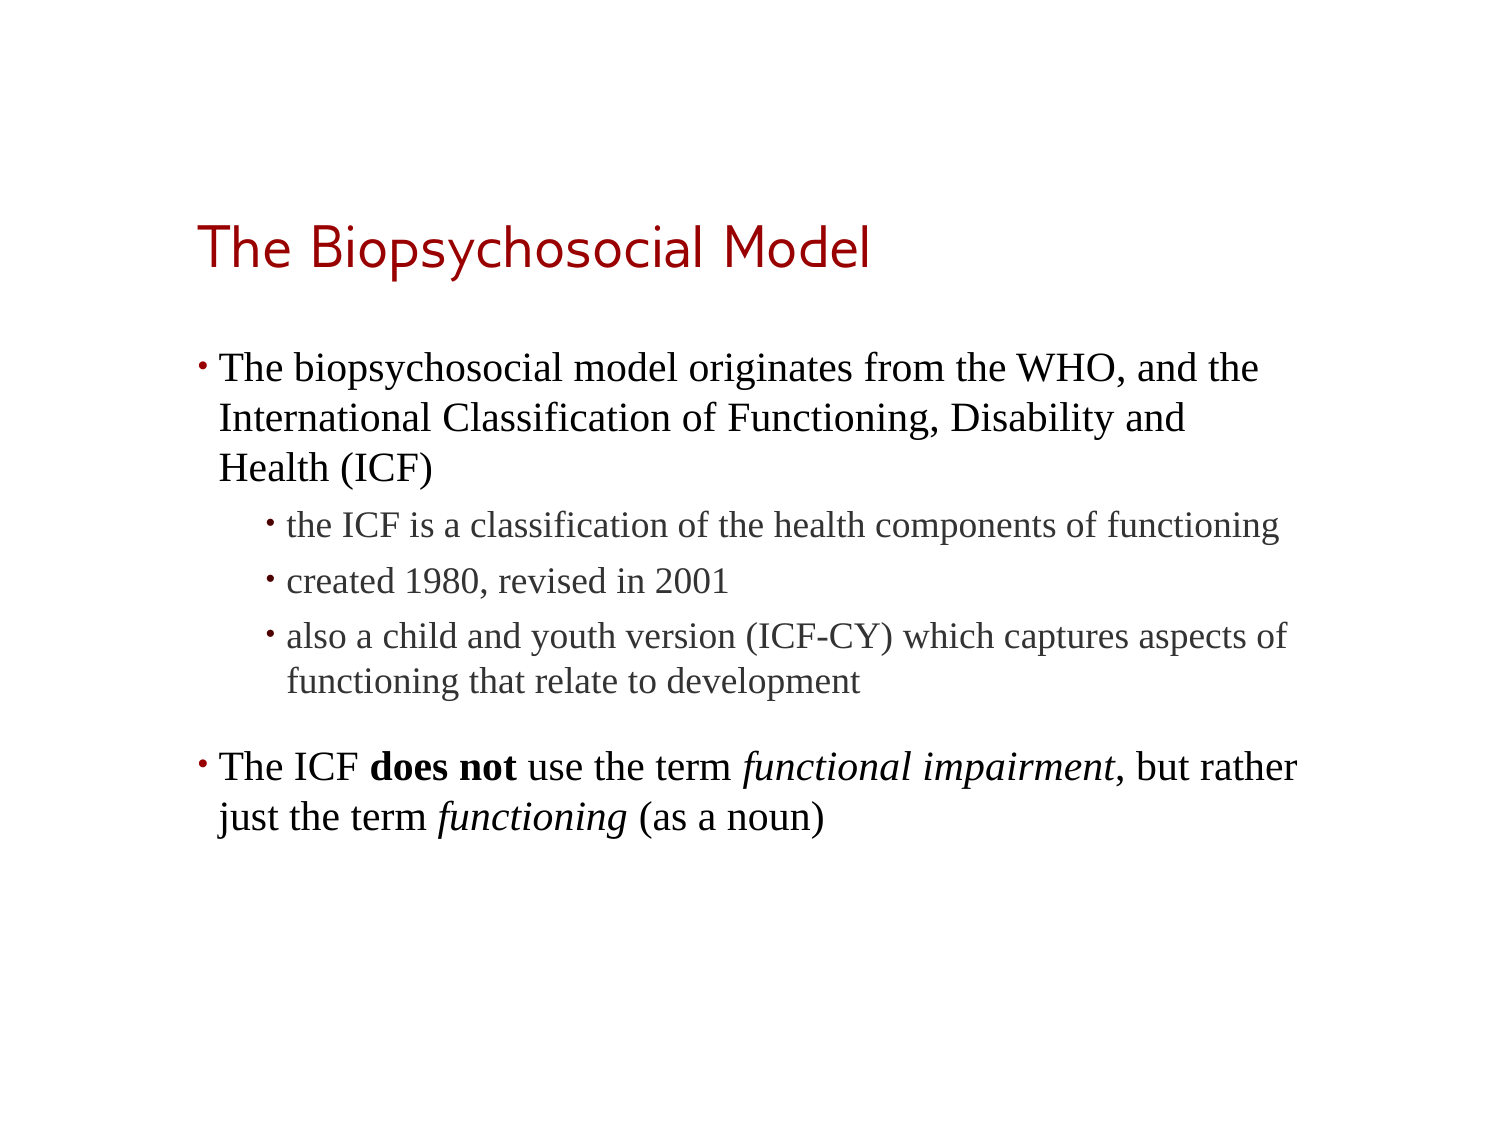

# The Biopsychosocial Model
The biopsychosocial model originates from the WHO, and the International Classification of Functioning, Disability and Health (ICF)
the ICF is a classification of the health components of functioning
created 1980, revised in 2001
also a child and youth version (ICF-CY) which captures aspects of functioning that relate to development
The ICF does not use the term functional impairment, but rather just the term functioning (as a noun)